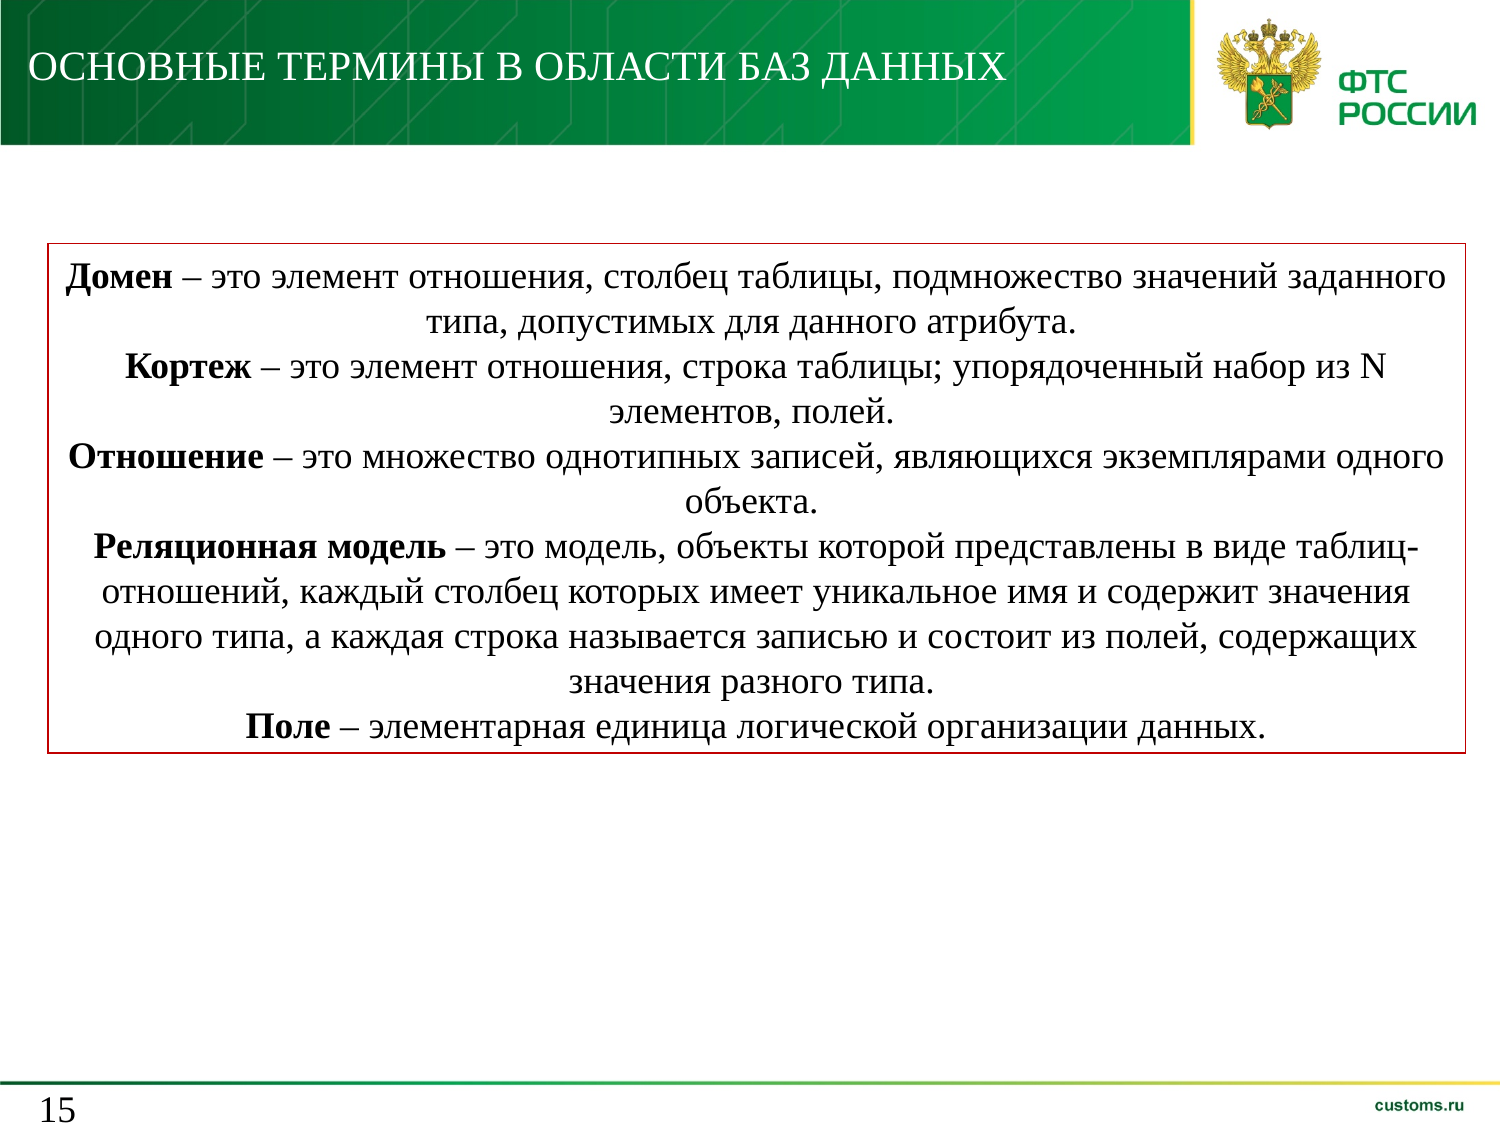

ОСНОВНЫЕ ТЕРМИНЫ В ОБЛАСТИ БАЗ ДАННЫХ
Домен – это элемент отношения, столбец таблицы, подмножество значений заданного типа, допустимых для данного атрибута.
Кортеж – это элемент отношения, строка таблицы; упорядоченный набор из N элементов, полей.
Отношение – это множество однотипных записей, являющихся экземплярами одного объекта.
Реляционная модель – это модель, объекты которой представлены в виде таблиц-отношений, каждый столбец которых имеет уникальное имя и содержит значения одного типа, а каждая строка называется записью и состоит из полей, содержащих значения разного типа.
Поле – элементарная единица логической организации данных.
15